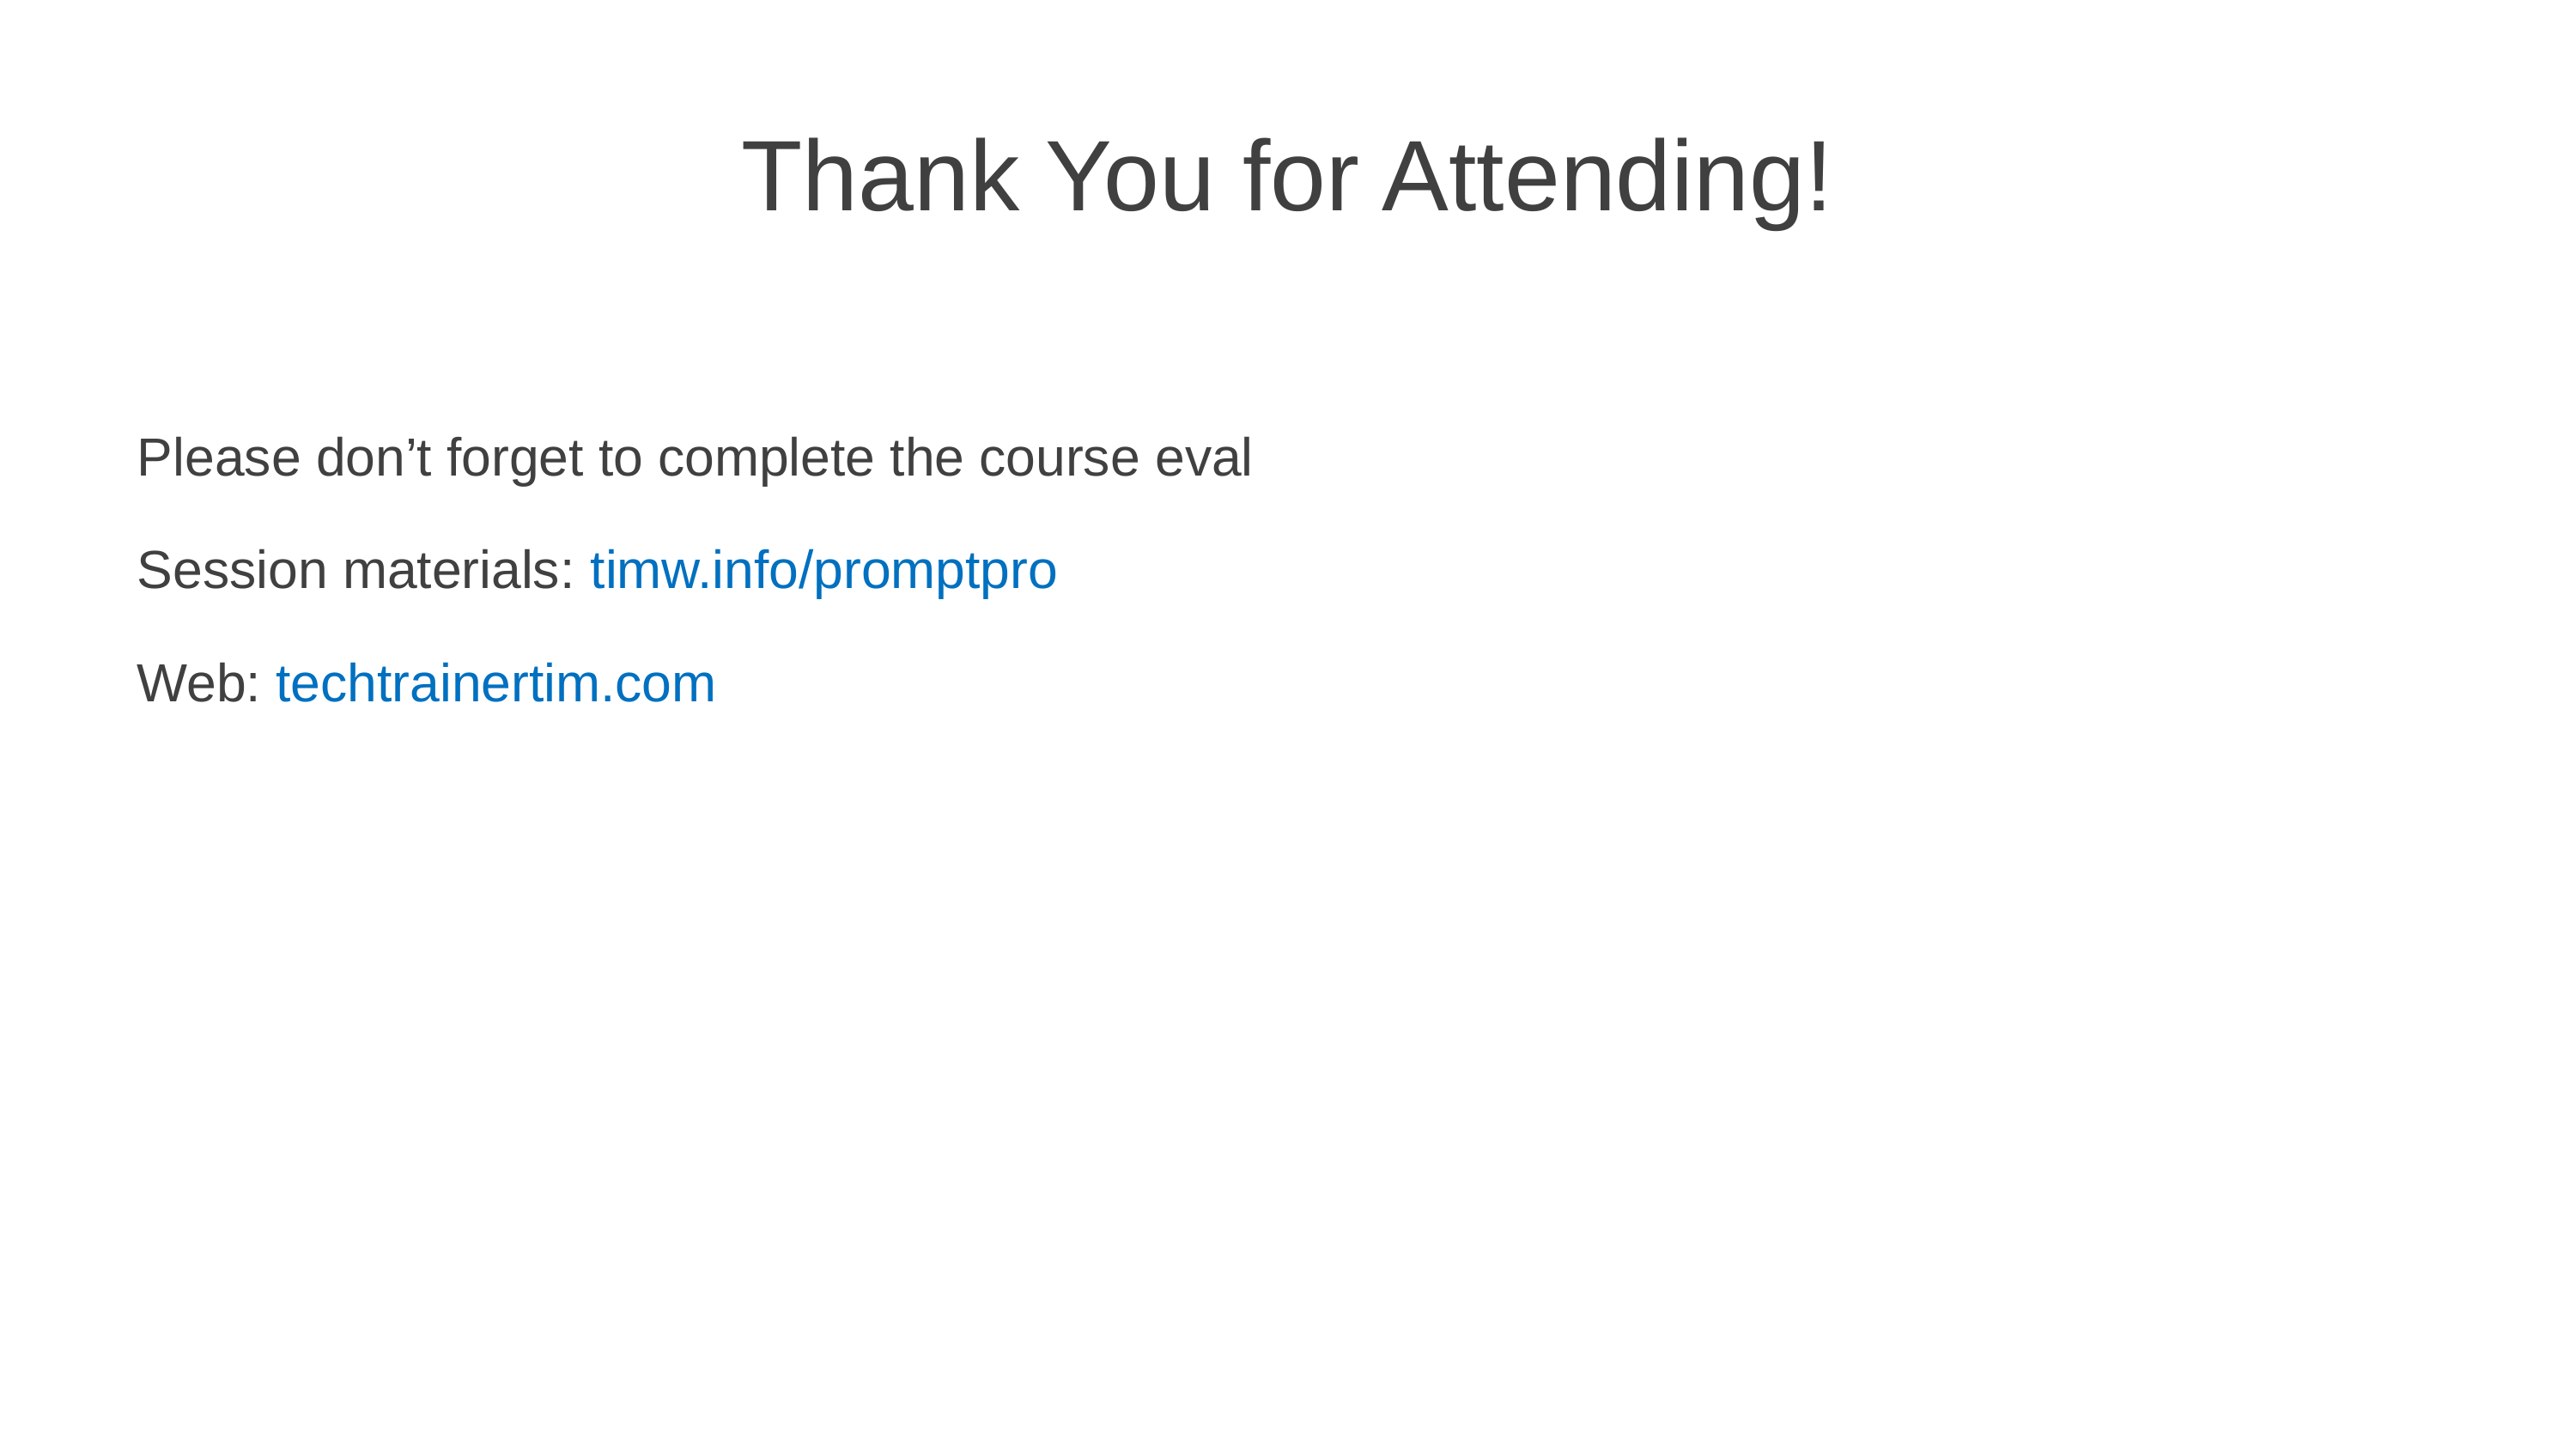

# Thank You for Attending!
Please don’t forget to complete the course eval
Session materials: timw.info/promptpro
Web: techtrainertim.com